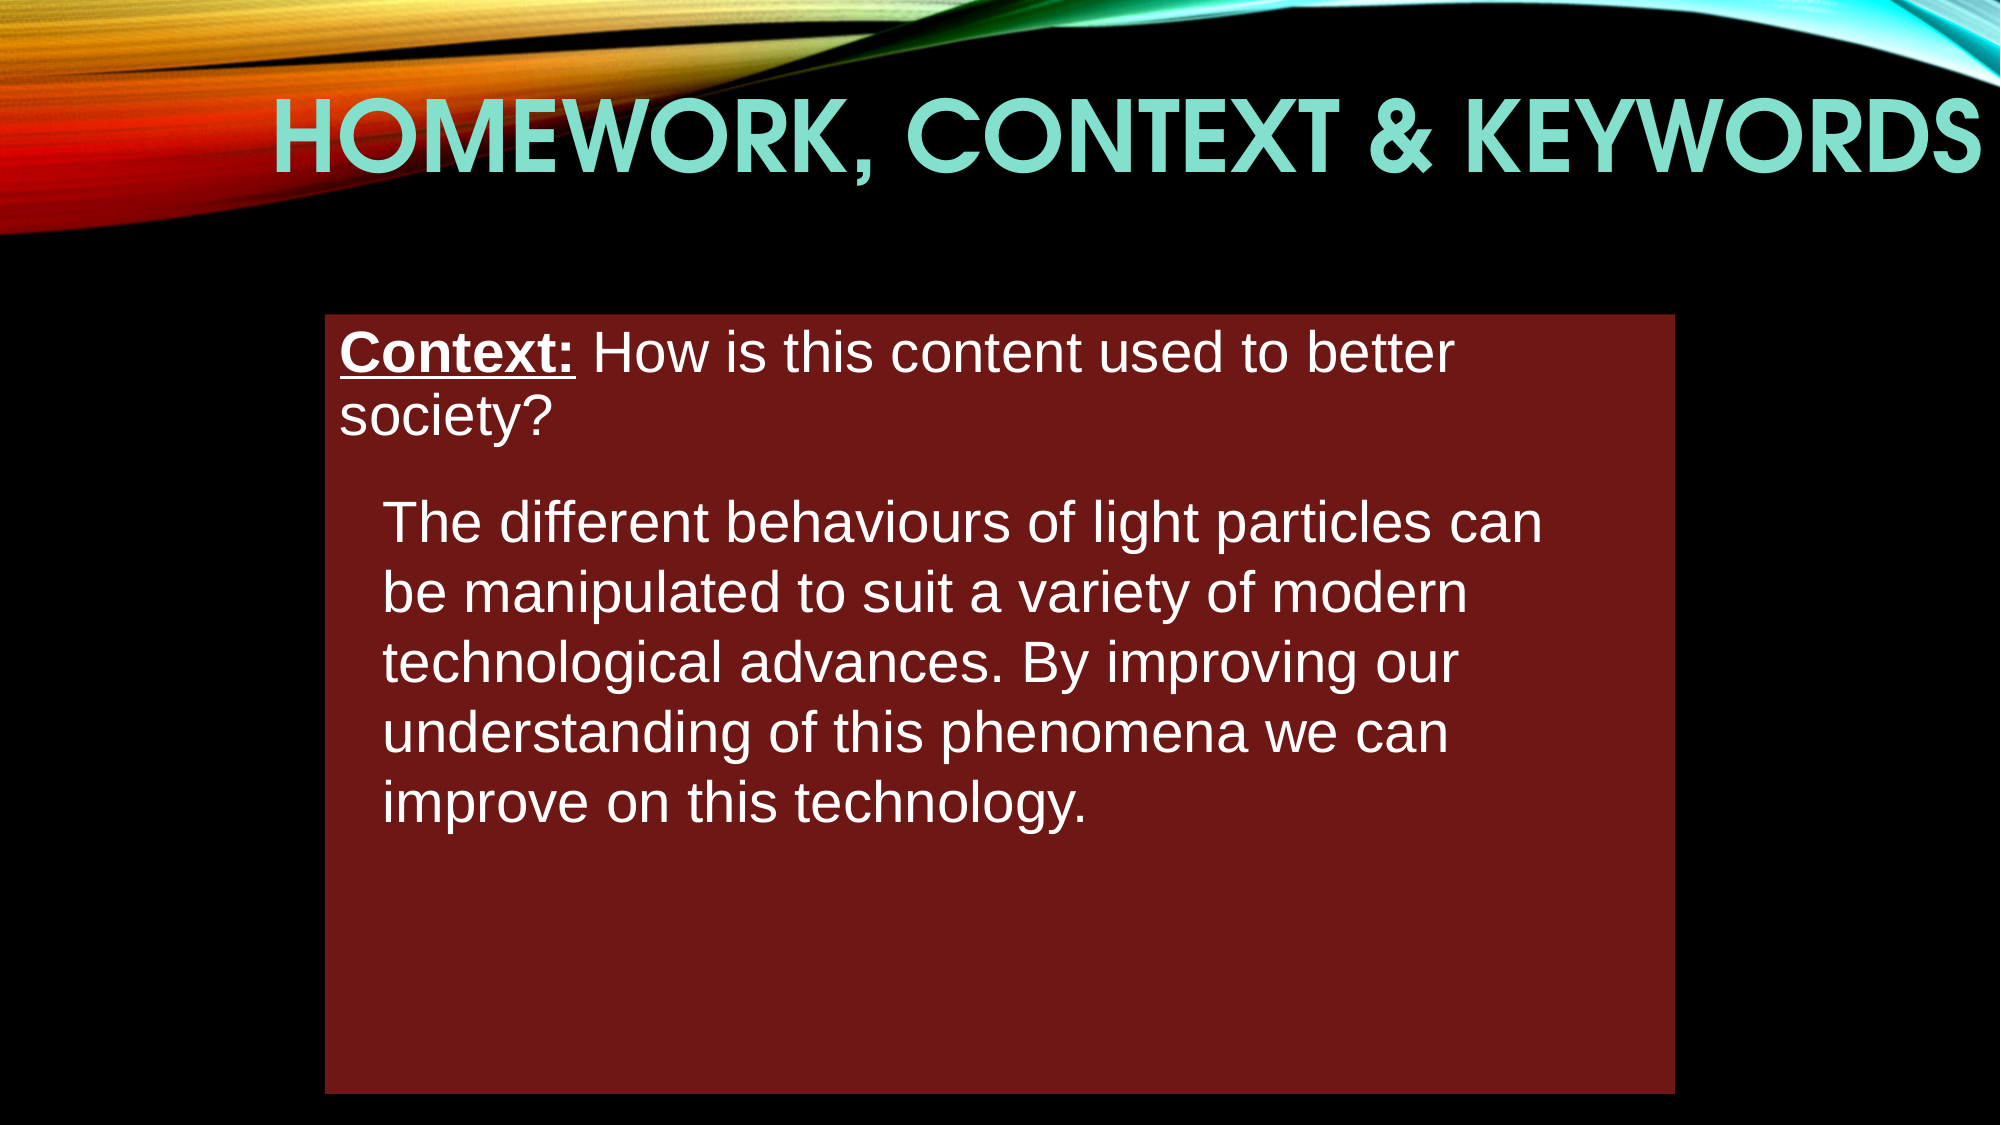

# Homework, Context & Keywords
Context: How is this content used to better society?

The different behaviours of light particles can be manipulated to suit a variety of modern technological advances. By improving our understanding of this phenomena we can improve on this technology.